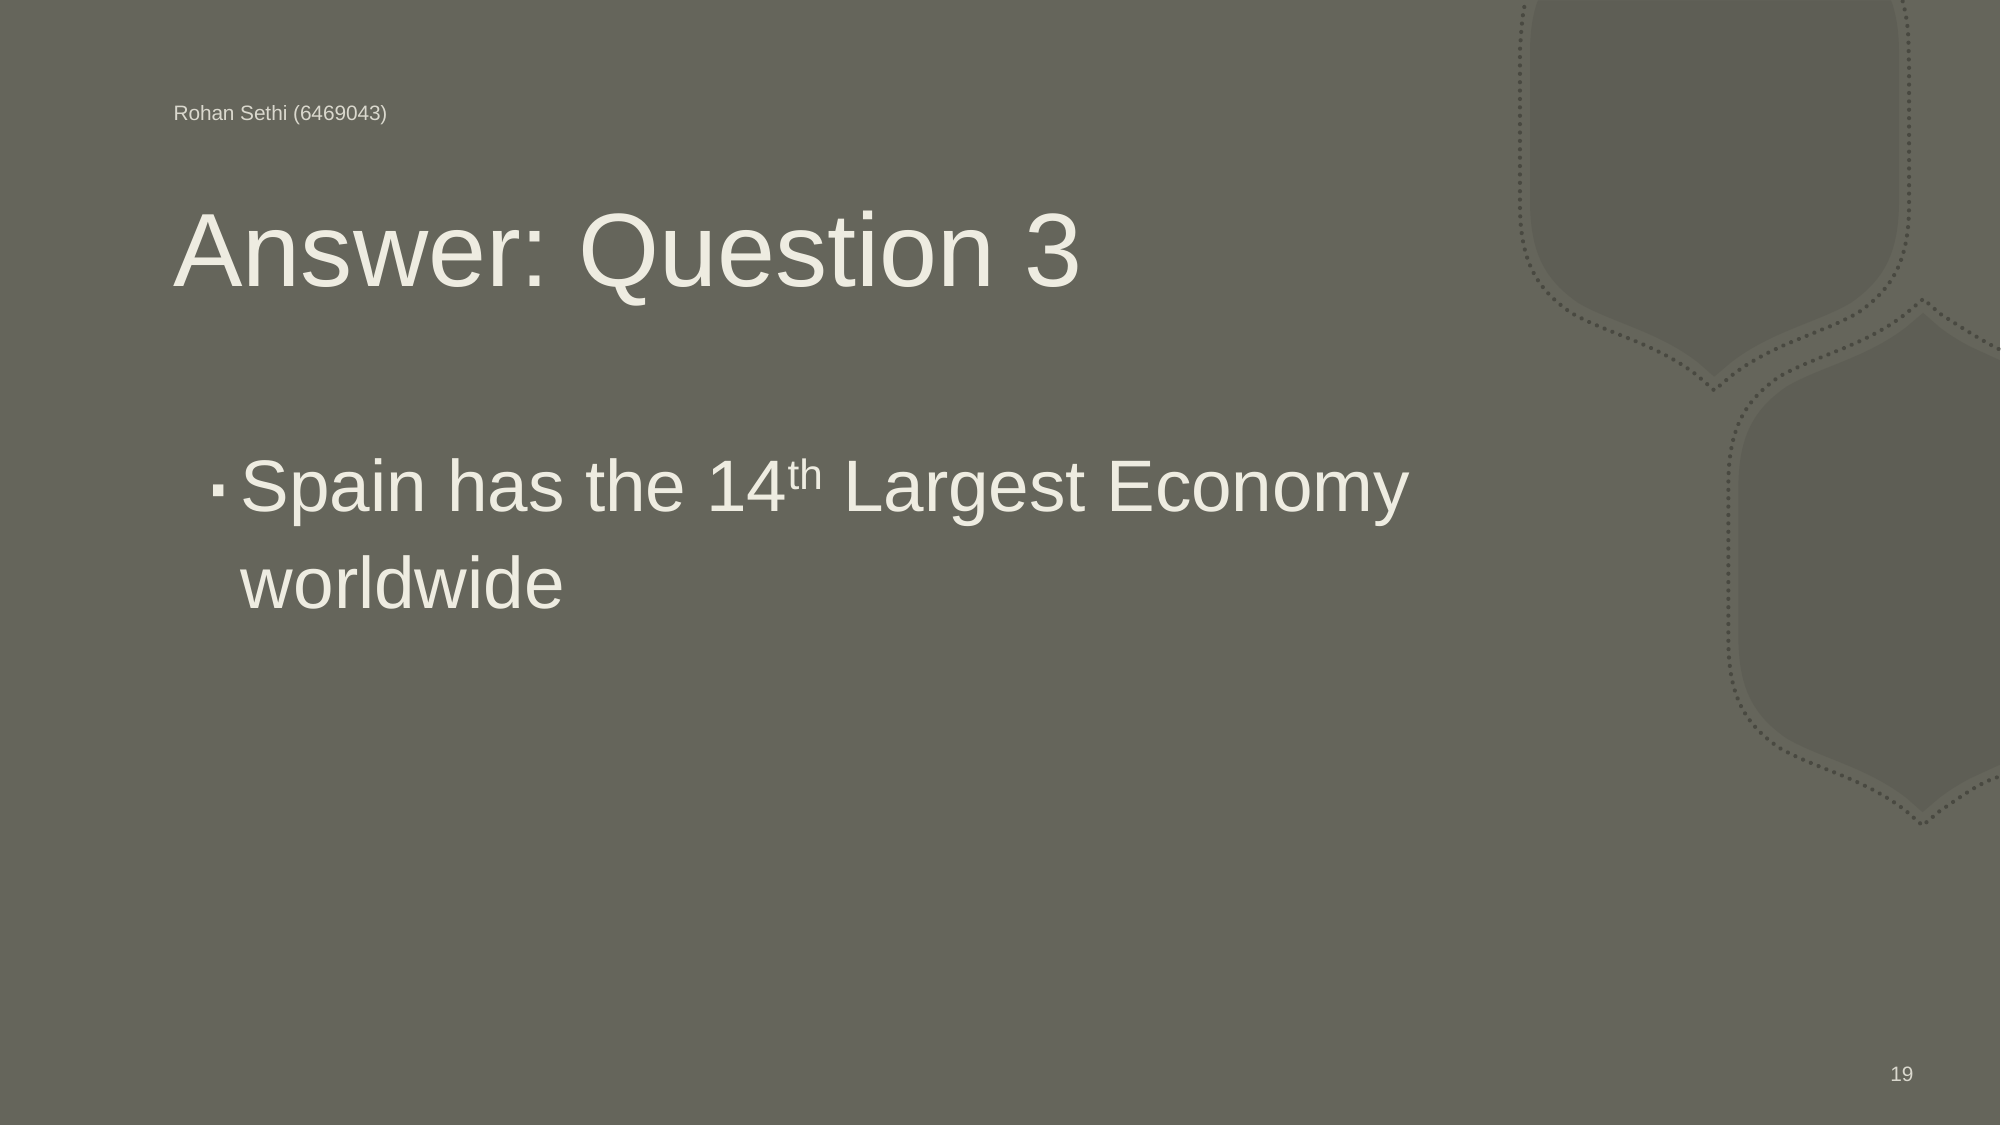

Rohan Sethi (6469043)
# Answer: Question 3
Spain has the 14th Largest Economy worldwide
19